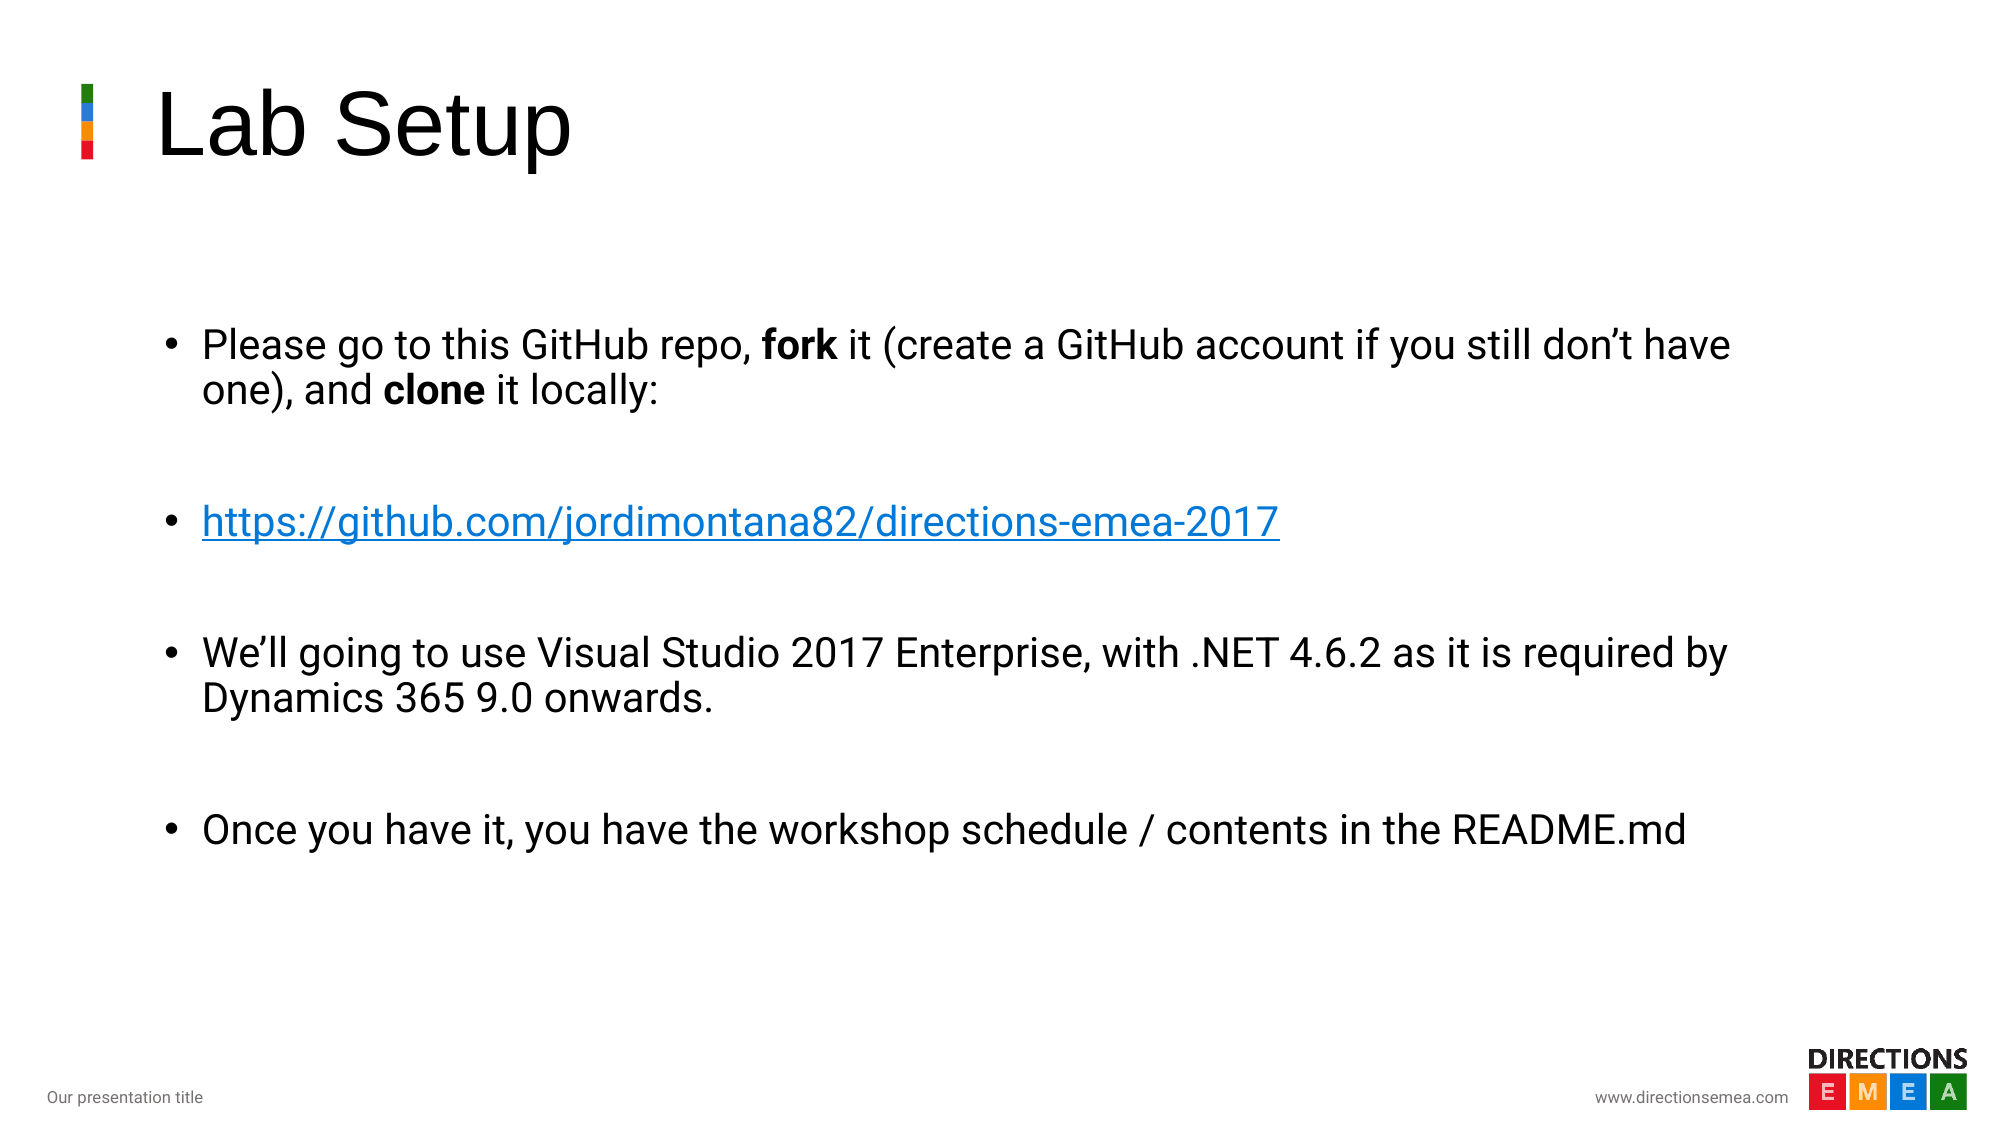

# Lab Setup
Please go to this GitHub repo, fork it (create a GitHub account if you still don’t have one), and clone it locally:

https://github.com/jordimontana82/directions-emea-2017

We’ll going to use Visual Studio 2017 Enterprise, with .NET 4.6.2 as it is required by Dynamics 365 9.0 onwards.

Once you have it, you have the workshop schedule / contents in the README.md